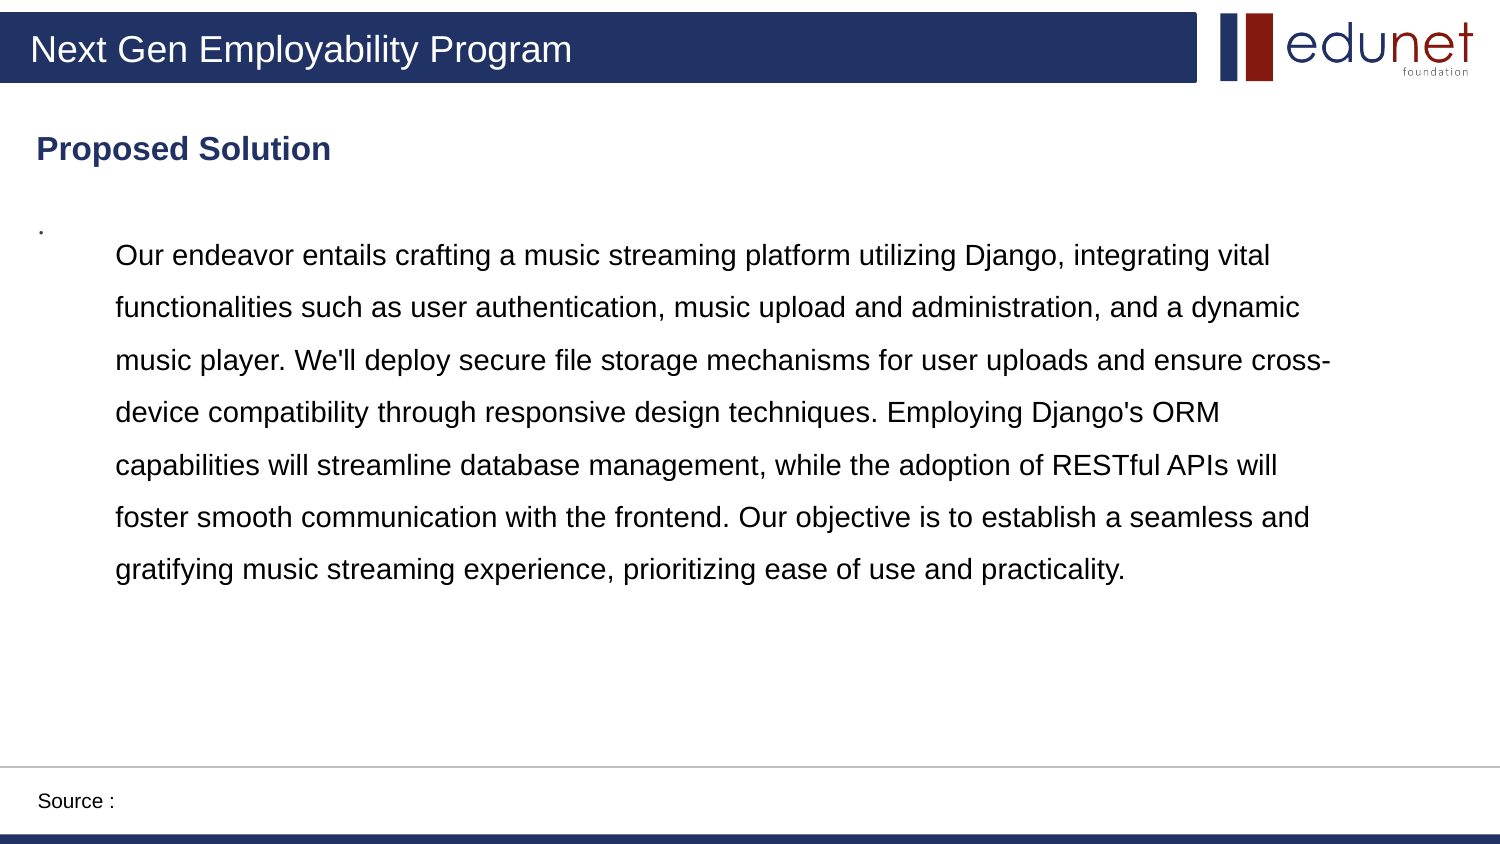

Proposed Solution
.
Our endeavor entails crafting a music streaming platform utilizing Django, integrating vital functionalities such as user authentication, music upload and administration, and a dynamic music player. We'll deploy secure file storage mechanisms for user uploads and ensure cross-device compatibility through responsive design techniques. Employing Django's ORM capabilities will streamline database management, while the adoption of RESTful APIs will foster smooth communication with the frontend. Our objective is to establish a seamless and gratifying music streaming experience, prioritizing ease of use and practicality.
Source :